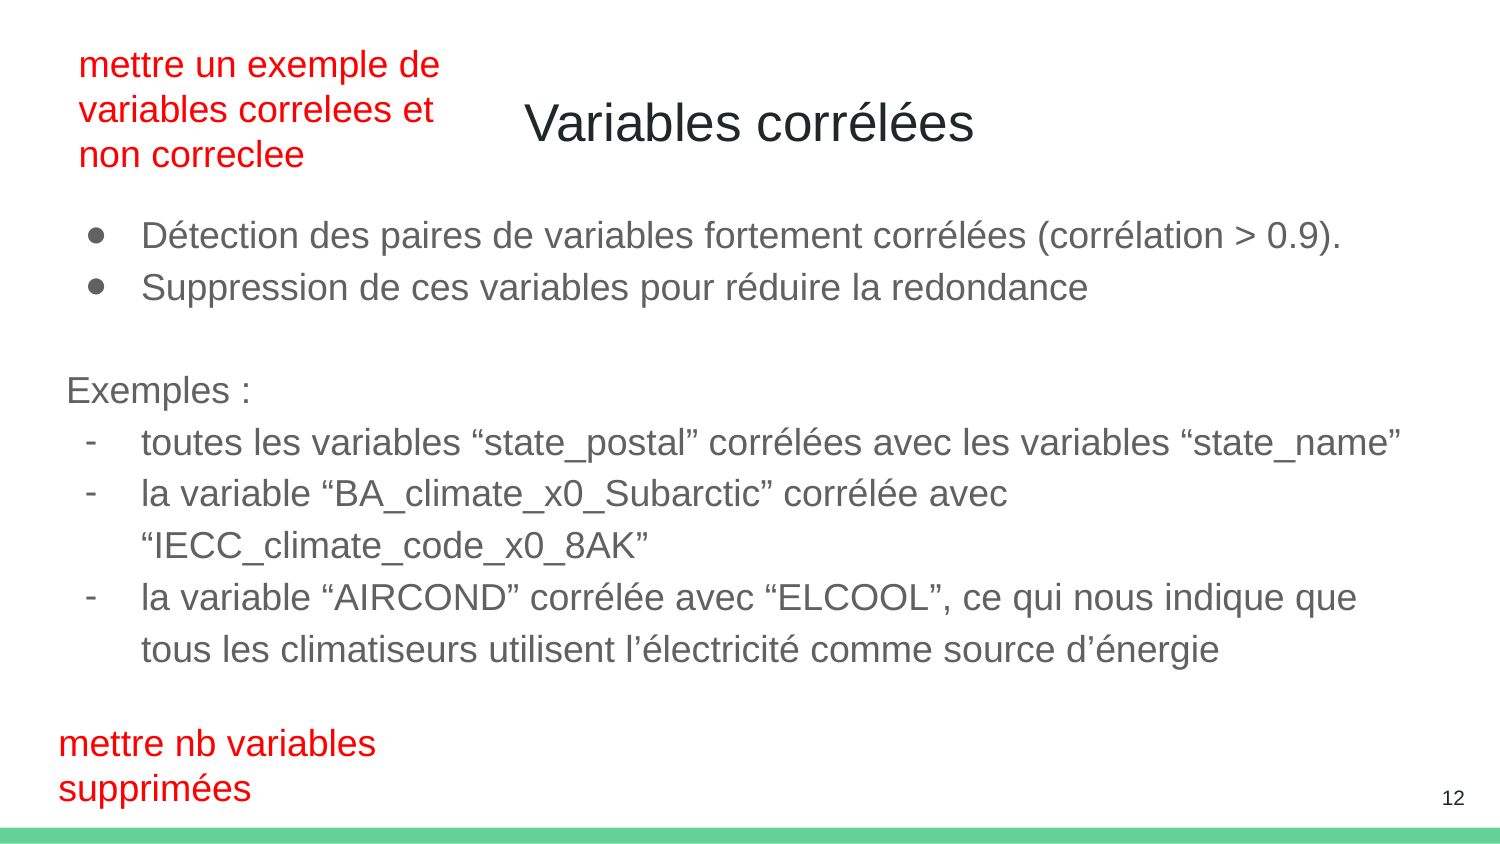

mettre un exemple de variables correlees et non correclee
# Variables corrélées
Détection des paires de variables fortement corrélées (corrélation > 0.9).
Suppression de ces variables pour réduire la redondance

Exemples :
toutes les variables “state_postal” corrélées avec les variables “state_name”
la variable “BA_climate_x0_Subarctic” corrélée avec “IECC_climate_code_x0_8AK”
la variable “AIRCOND” corrélée avec “ELCOOL”, ce qui nous indique que tous les climatiseurs utilisent l’électricité comme source d’énergie
mettre nb variables supprimées
12